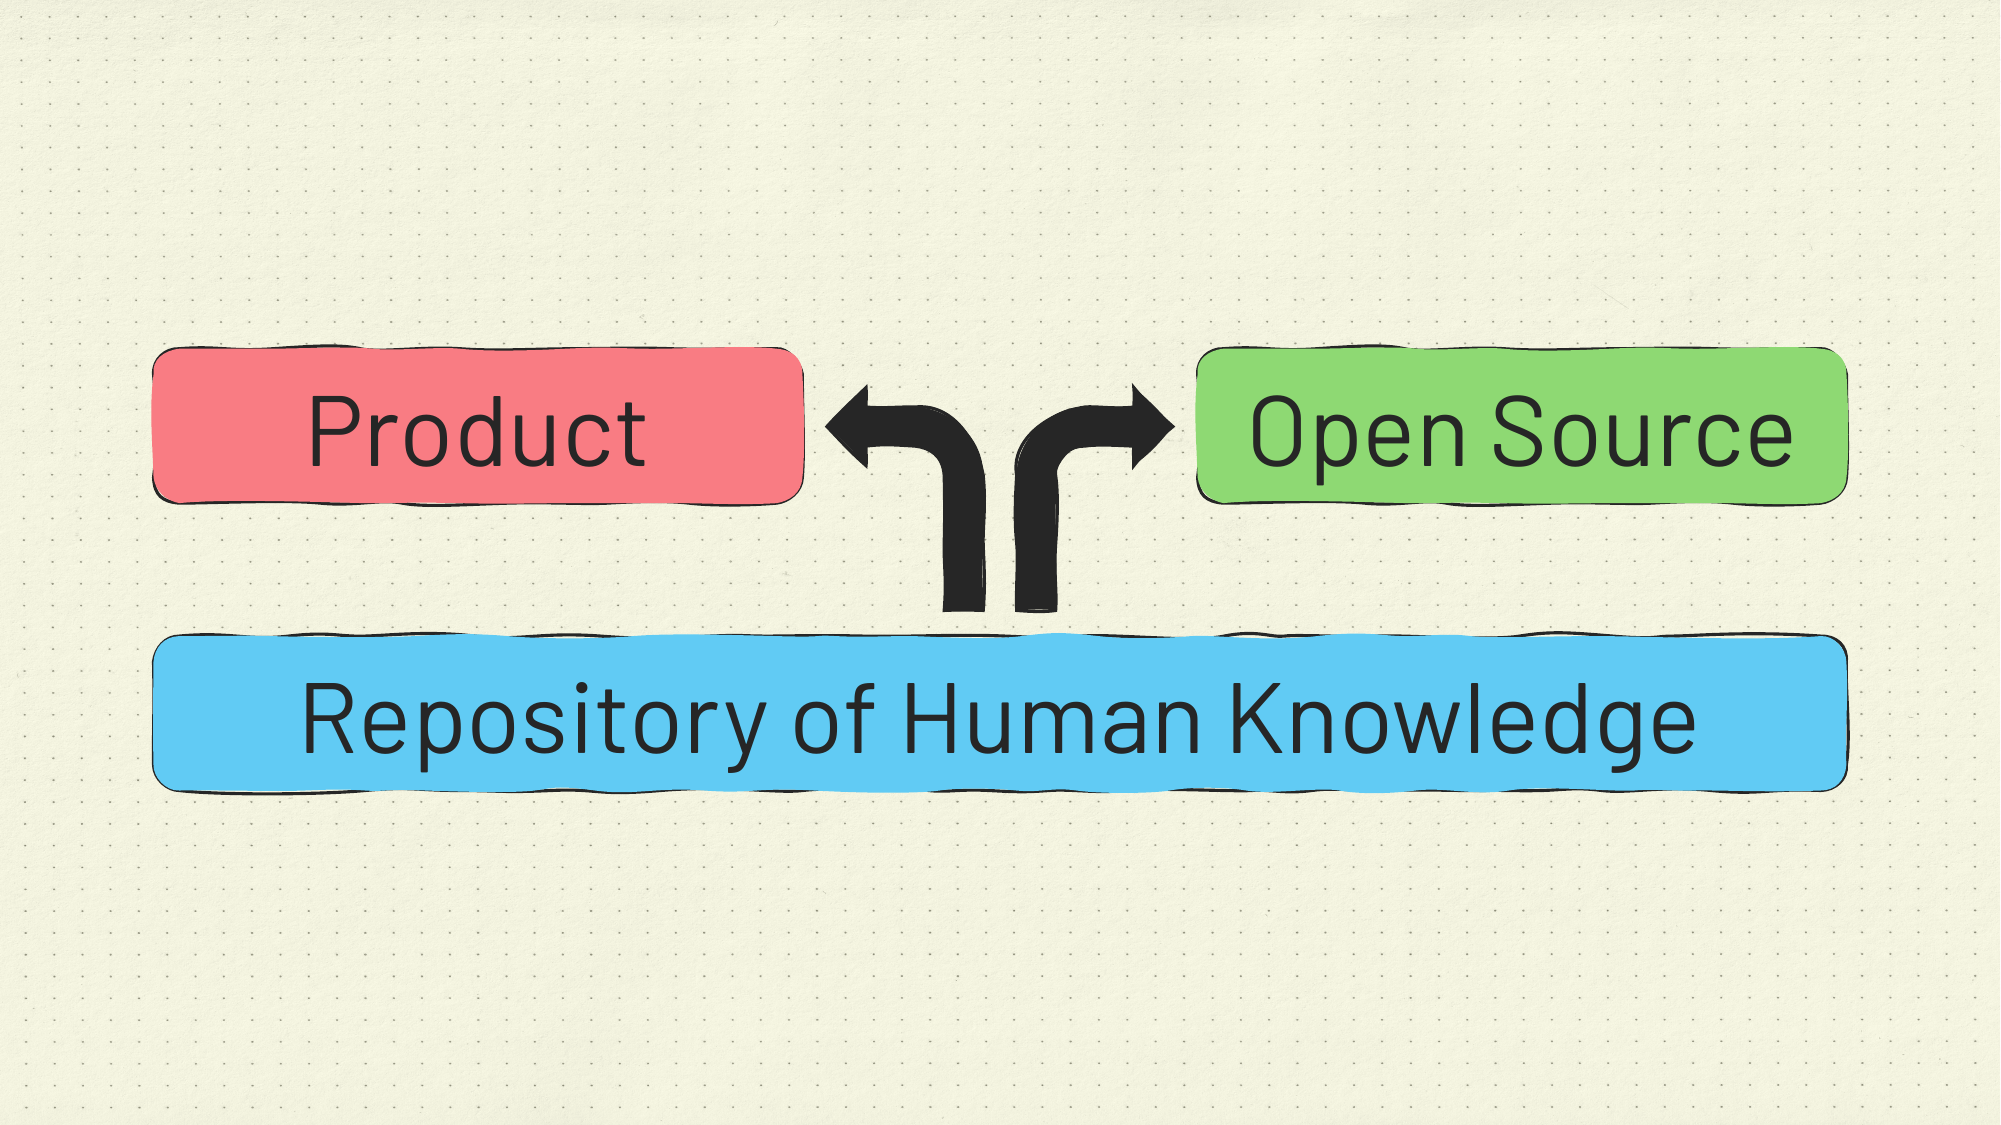

Open Source
Product

Repository of Human Knowledge